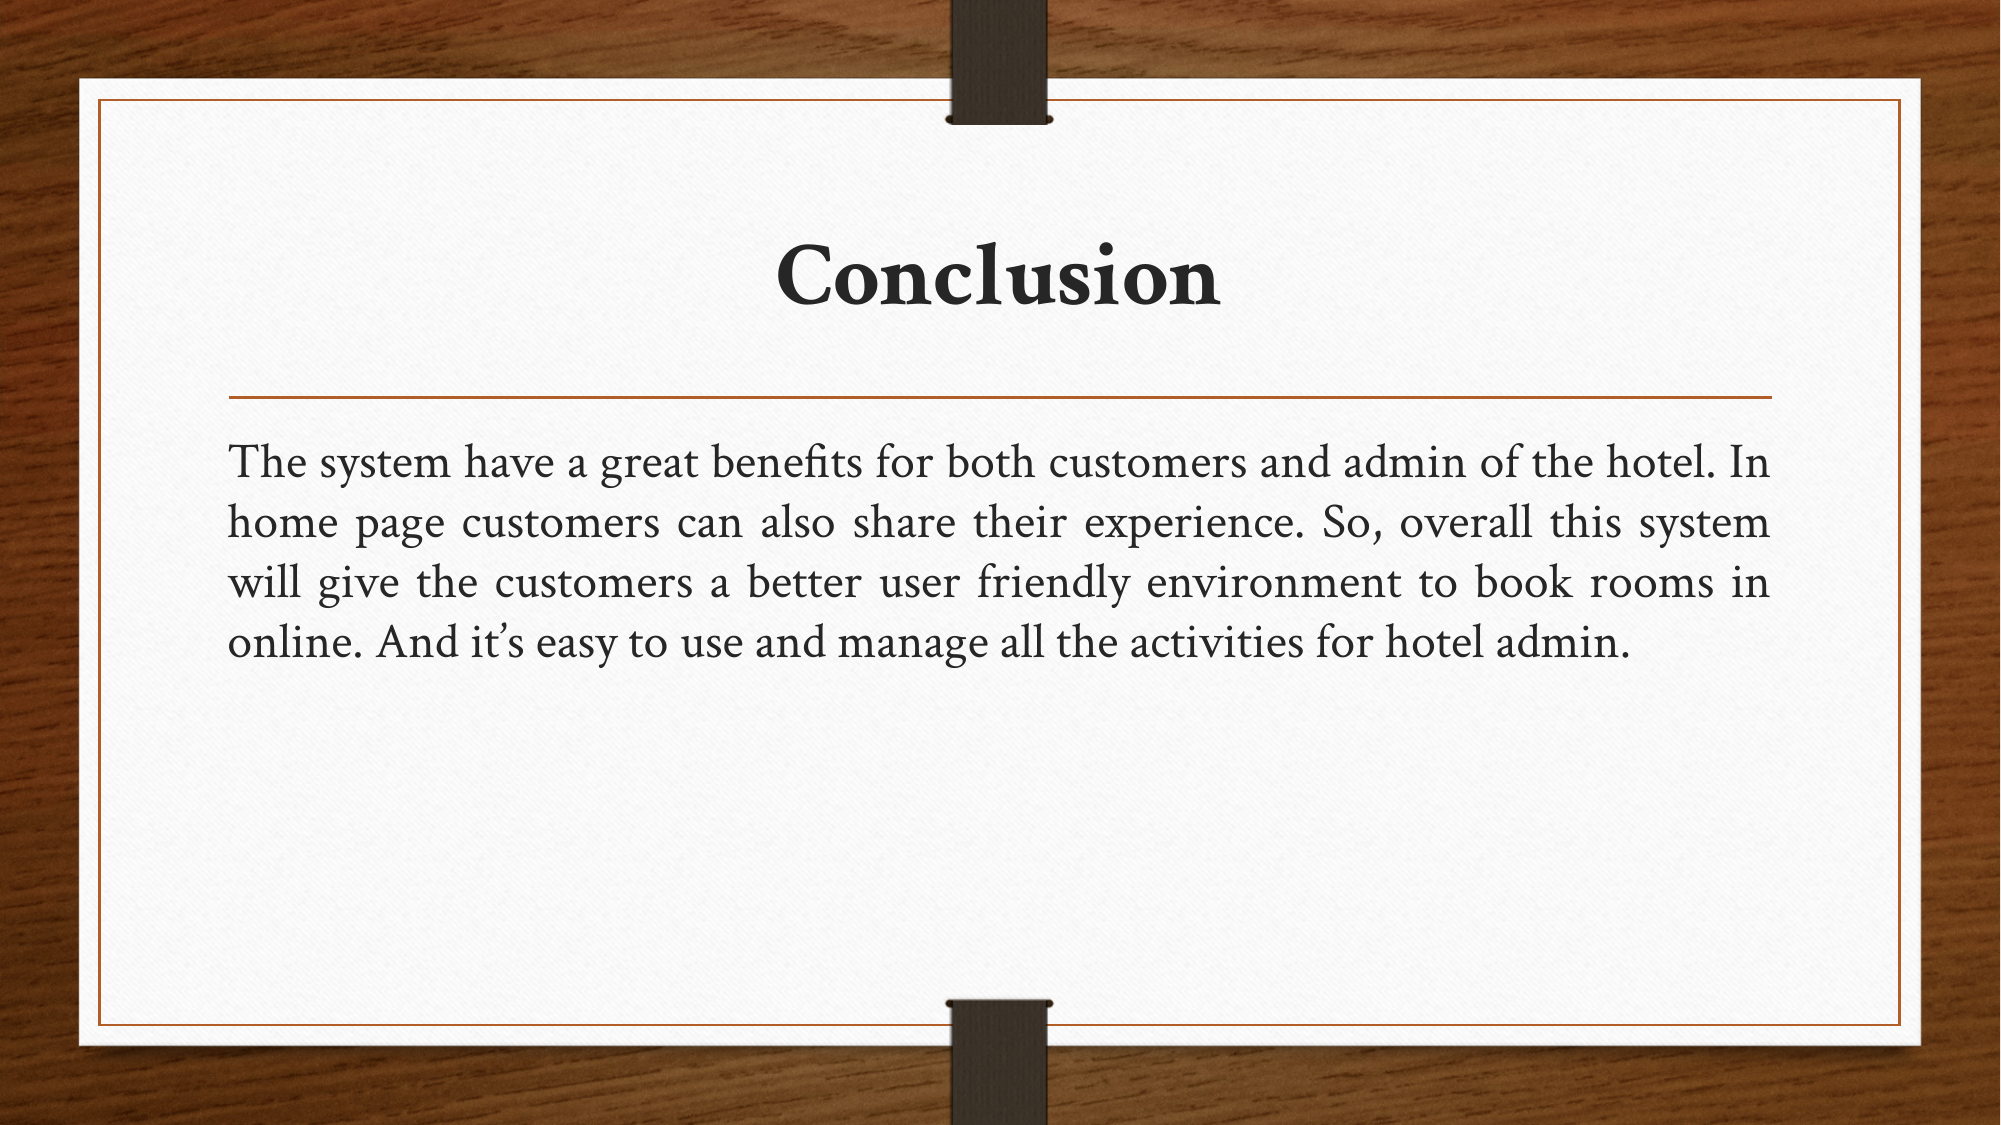

# Conclusion
The system have a great benefits for both customers and admin of the hotel. In home page customers can also share their experience. So, overall this system will give the customers a better user friendly environment to book rooms in online. And it’s easy to use and manage all the activities for hotel admin.